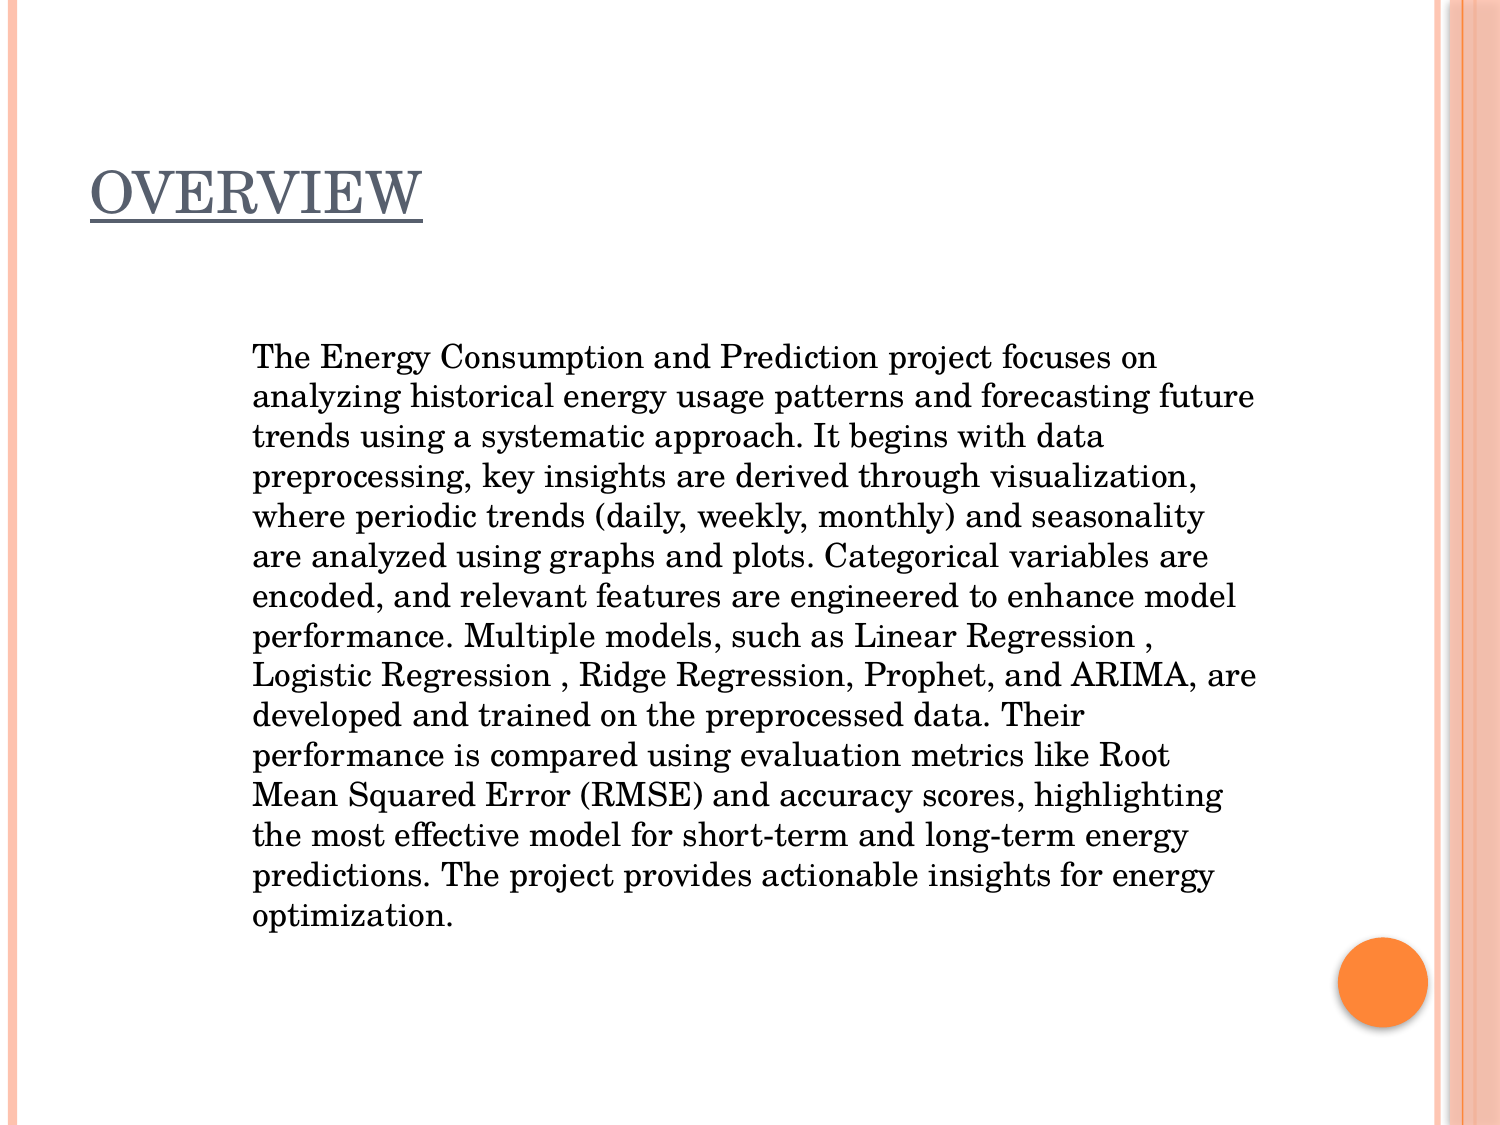

# Overview

The Energy Consumption and Prediction project focuses on analyzing historical energy usage patterns and forecasting future trends using a systematic approach. It begins with data preprocessing, key insights are derived through visualization, where periodic trends (daily, weekly, monthly) and seasonality are analyzed using graphs and plots. Categorical variables are encoded, and relevant features are engineered to enhance model performance. Multiple models, such as Linear Regression , Logistic Regression , Ridge Regression, Prophet, and ARIMA, are developed and trained on the preprocessed data. Their performance is compared using evaluation metrics like Root Mean Squared Error (RMSE) and accuracy scores, highlighting the most effective model for short-term and long-term energy predictions. The project provides actionable insights for energy optimization.